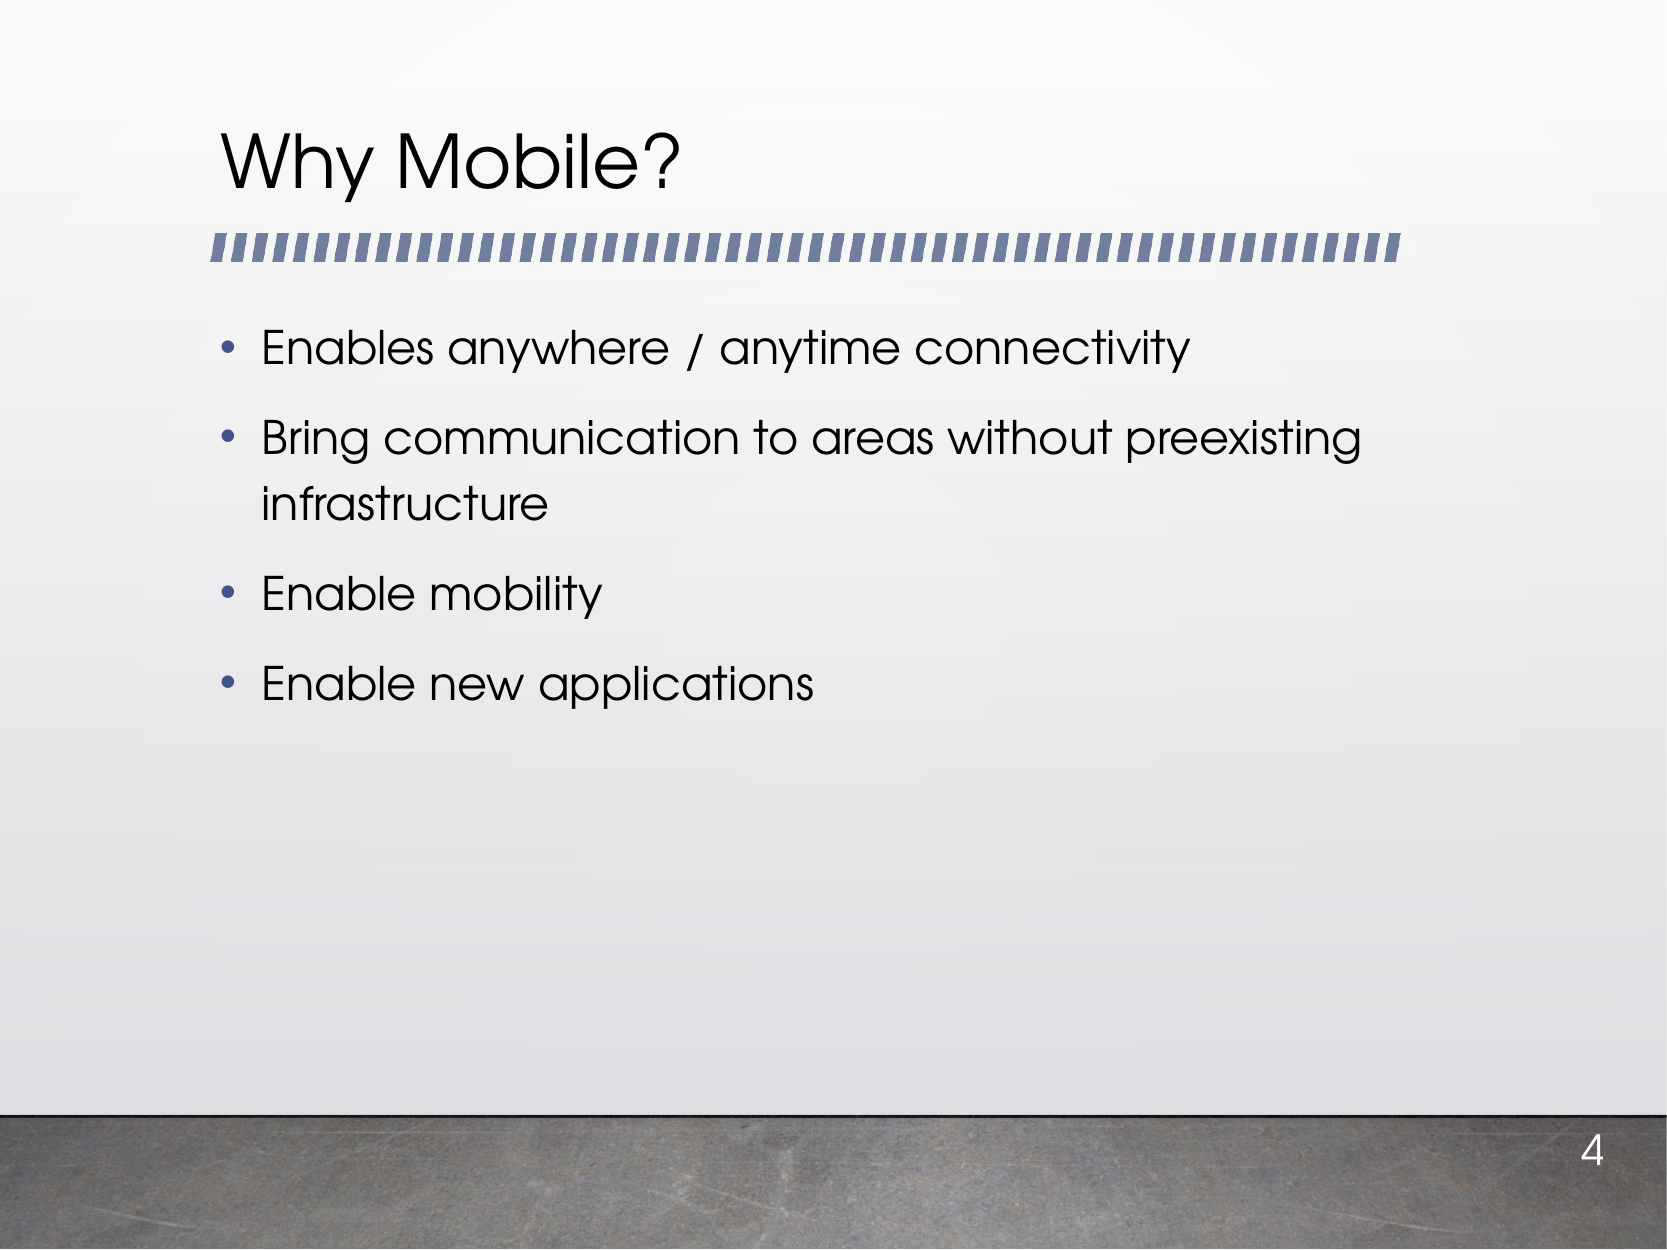

# Why Mobile?
Enables anywhere / anytime connectivity
Bring communication to areas without preexisting infrastructure
Enable mobility
Enable new applications